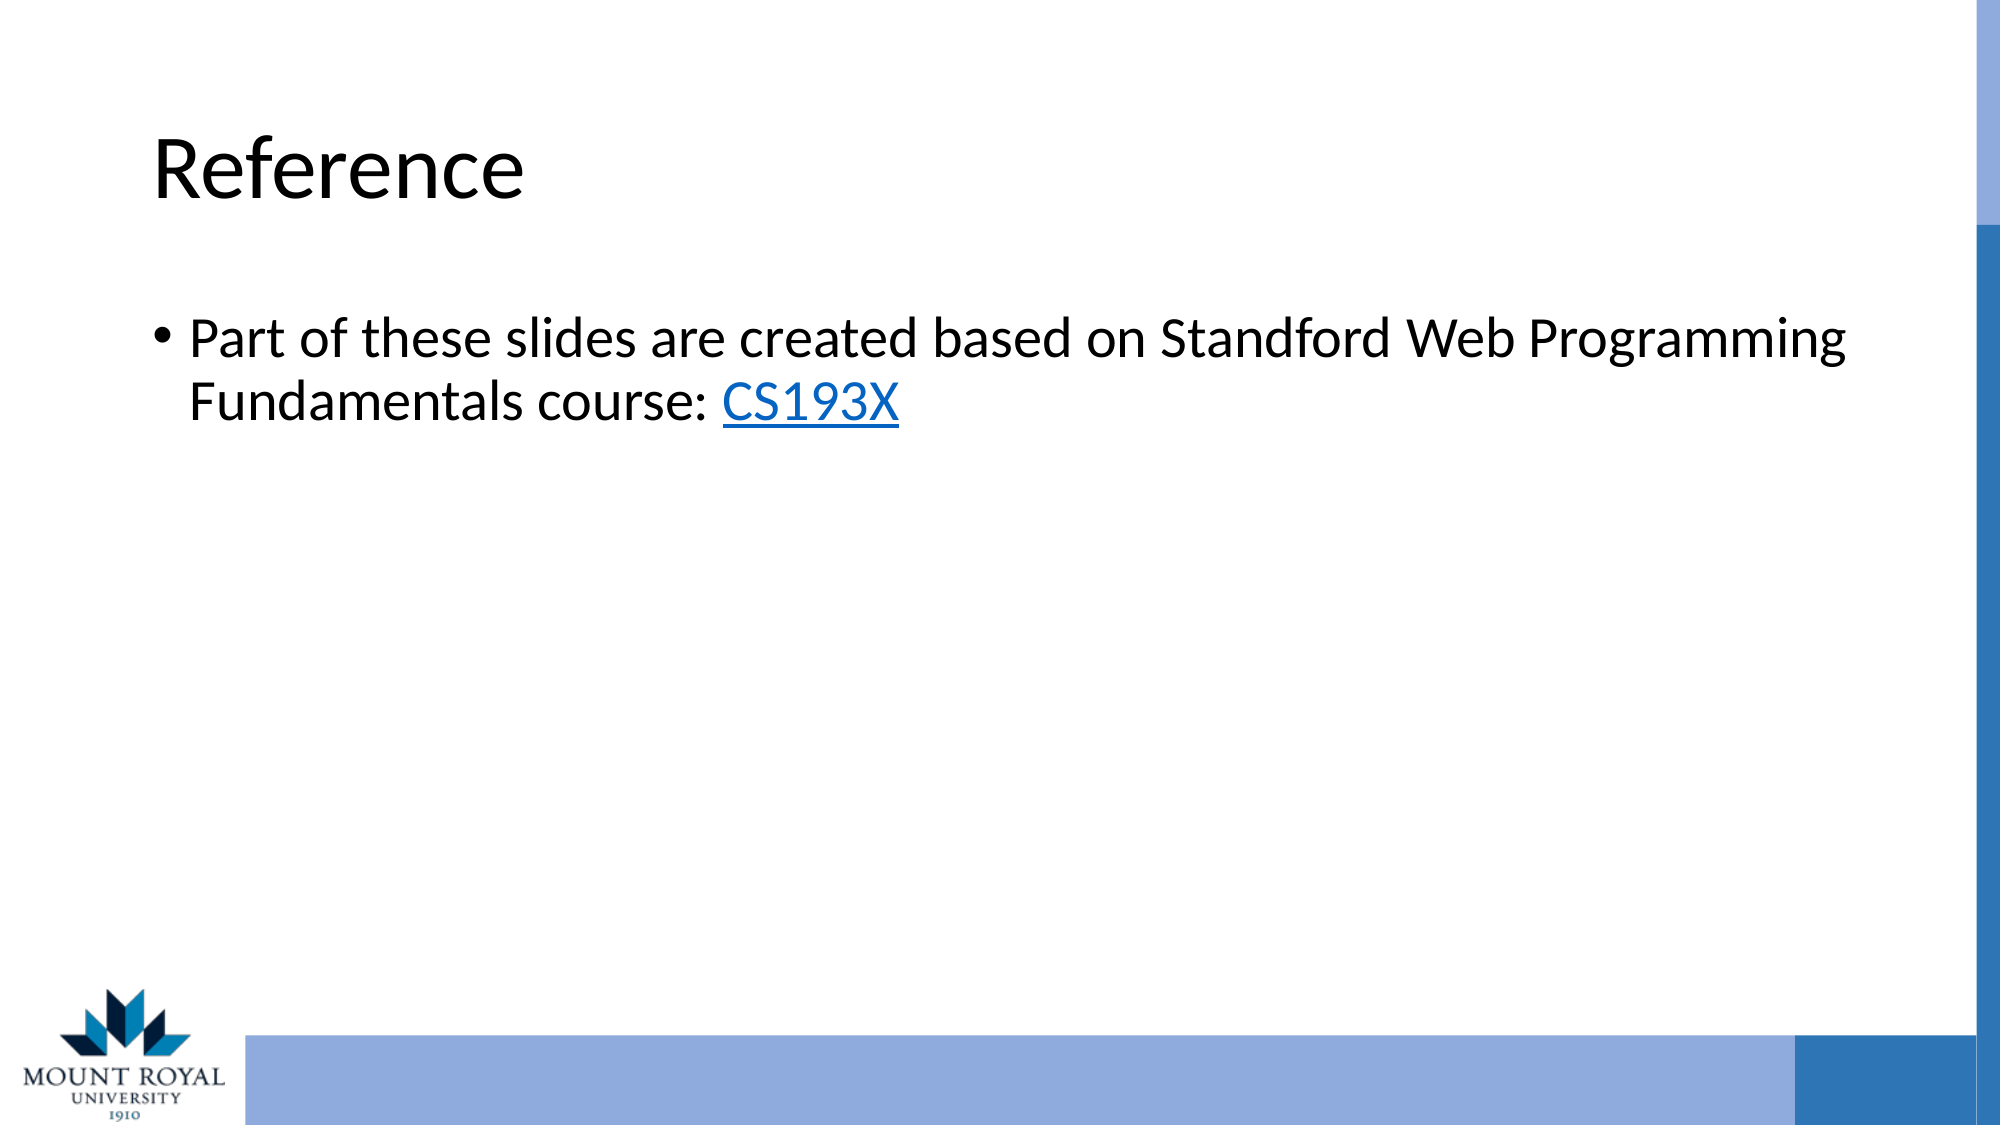

# Reference
Part of these slides are created based on Standford Web Programming Fundamentals course: CS193X